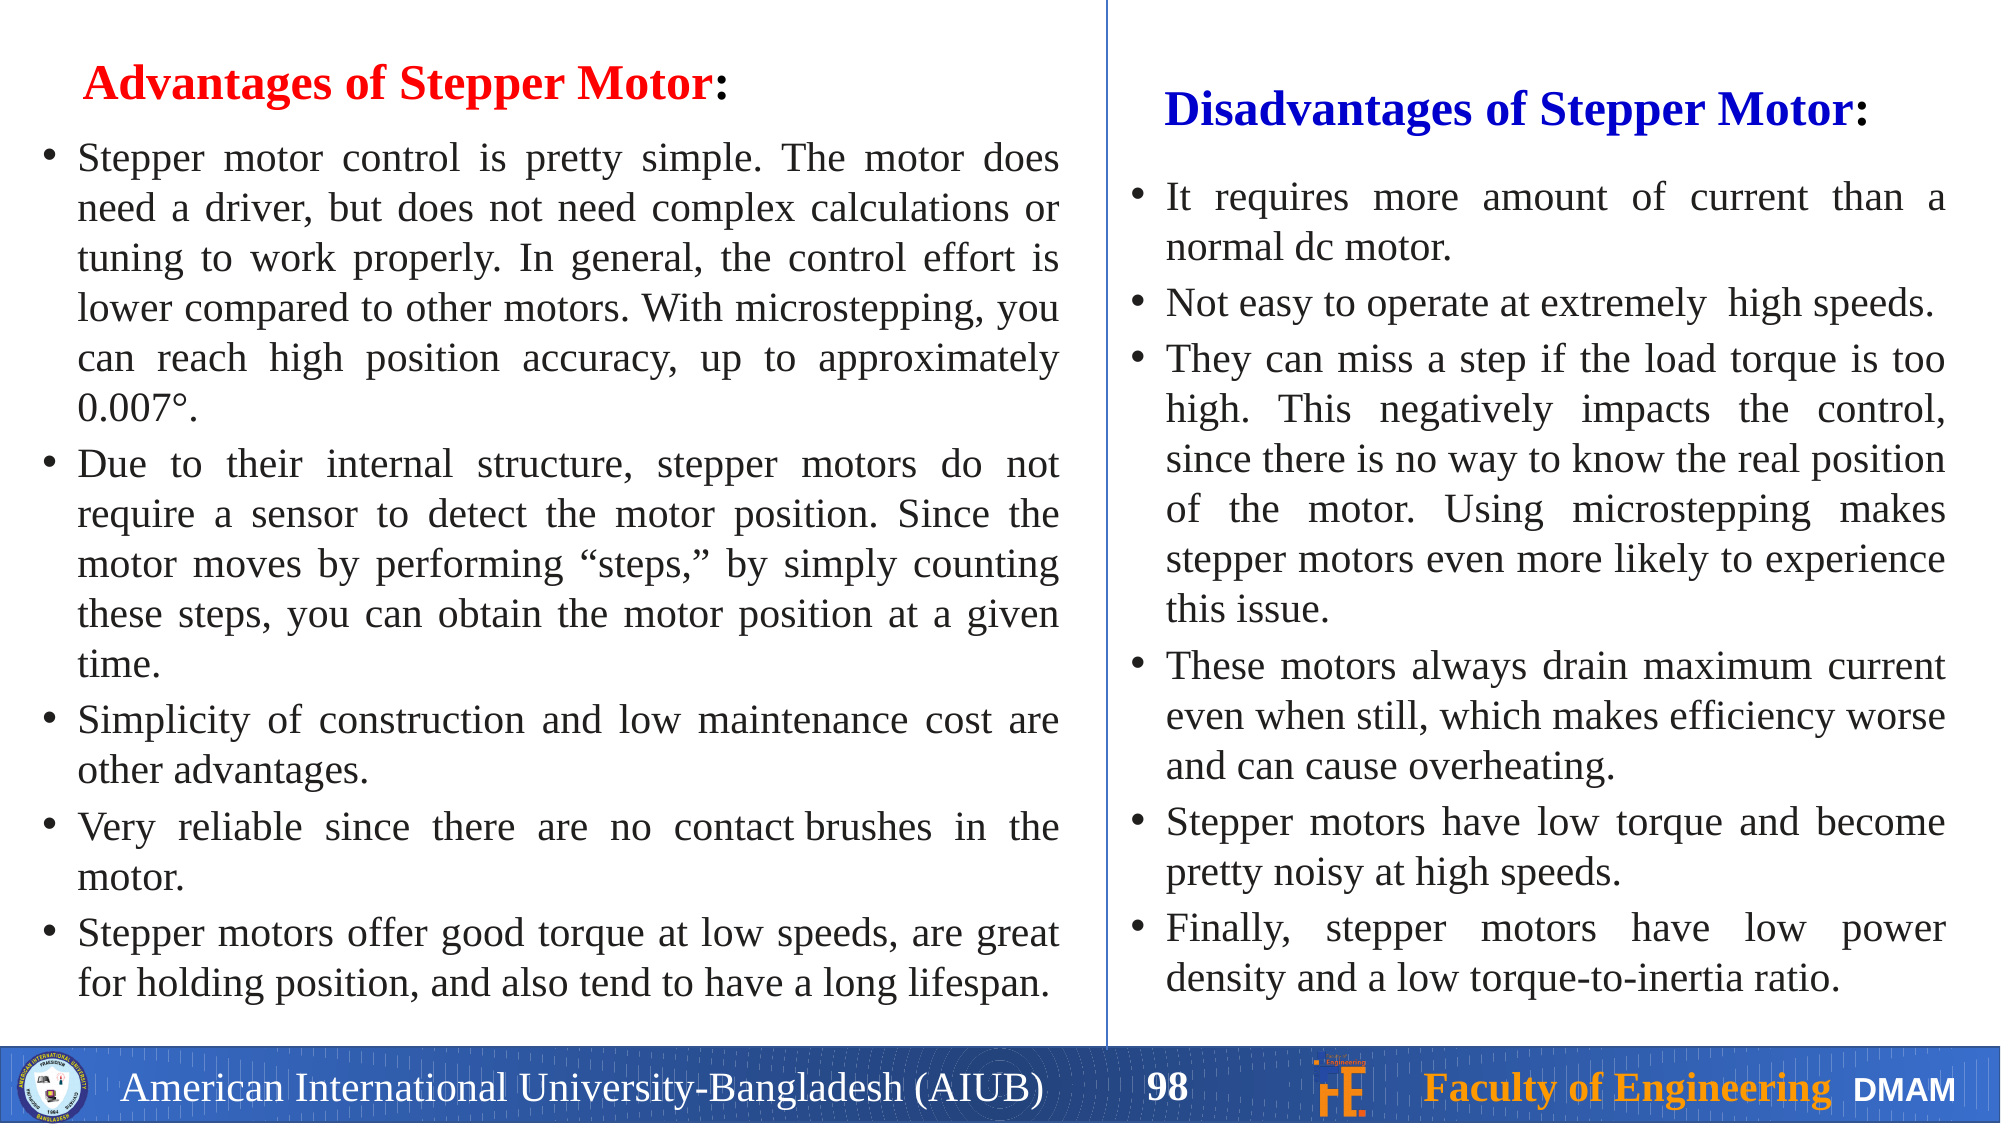

Advantages of Stepper Motor:
Disadvantages of Stepper Motor:
Stepper motor control is pretty simple. The motor does need a driver, but does not need complex calculations or tuning to work properly. In general, the control effort is lower compared to other motors. With microstepping, you can reach high position accuracy, up to approximately 0.007°.
Due to their internal structure, stepper motors do not require a sensor to detect the motor position. Since the motor moves by performing “steps,” by simply counting these steps, you can obtain the motor position at a given time.
Simplicity of construction and low maintenance cost are other advantages.
Very reliable since there are no contact brushes in the motor.
Stepper motors offer good torque at low speeds, are great for holding position, and also tend to have a long lifespan.
It requires more amount of current than a normal dc motor.
Not easy to operate at extremely  high speeds.
They can miss a step if the load torque is too high. This negatively impacts the control, since there is no way to know the real position of the motor. Using microstepping makes stepper motors even more likely to experience this issue.
These motors always drain maximum current even when still, which makes efficiency worse and can cause overheating.
Stepper motors have low torque and become pretty noisy at high speeds.
Finally, stepper motors have low power density and a low torque-to-inertia ratio.
98